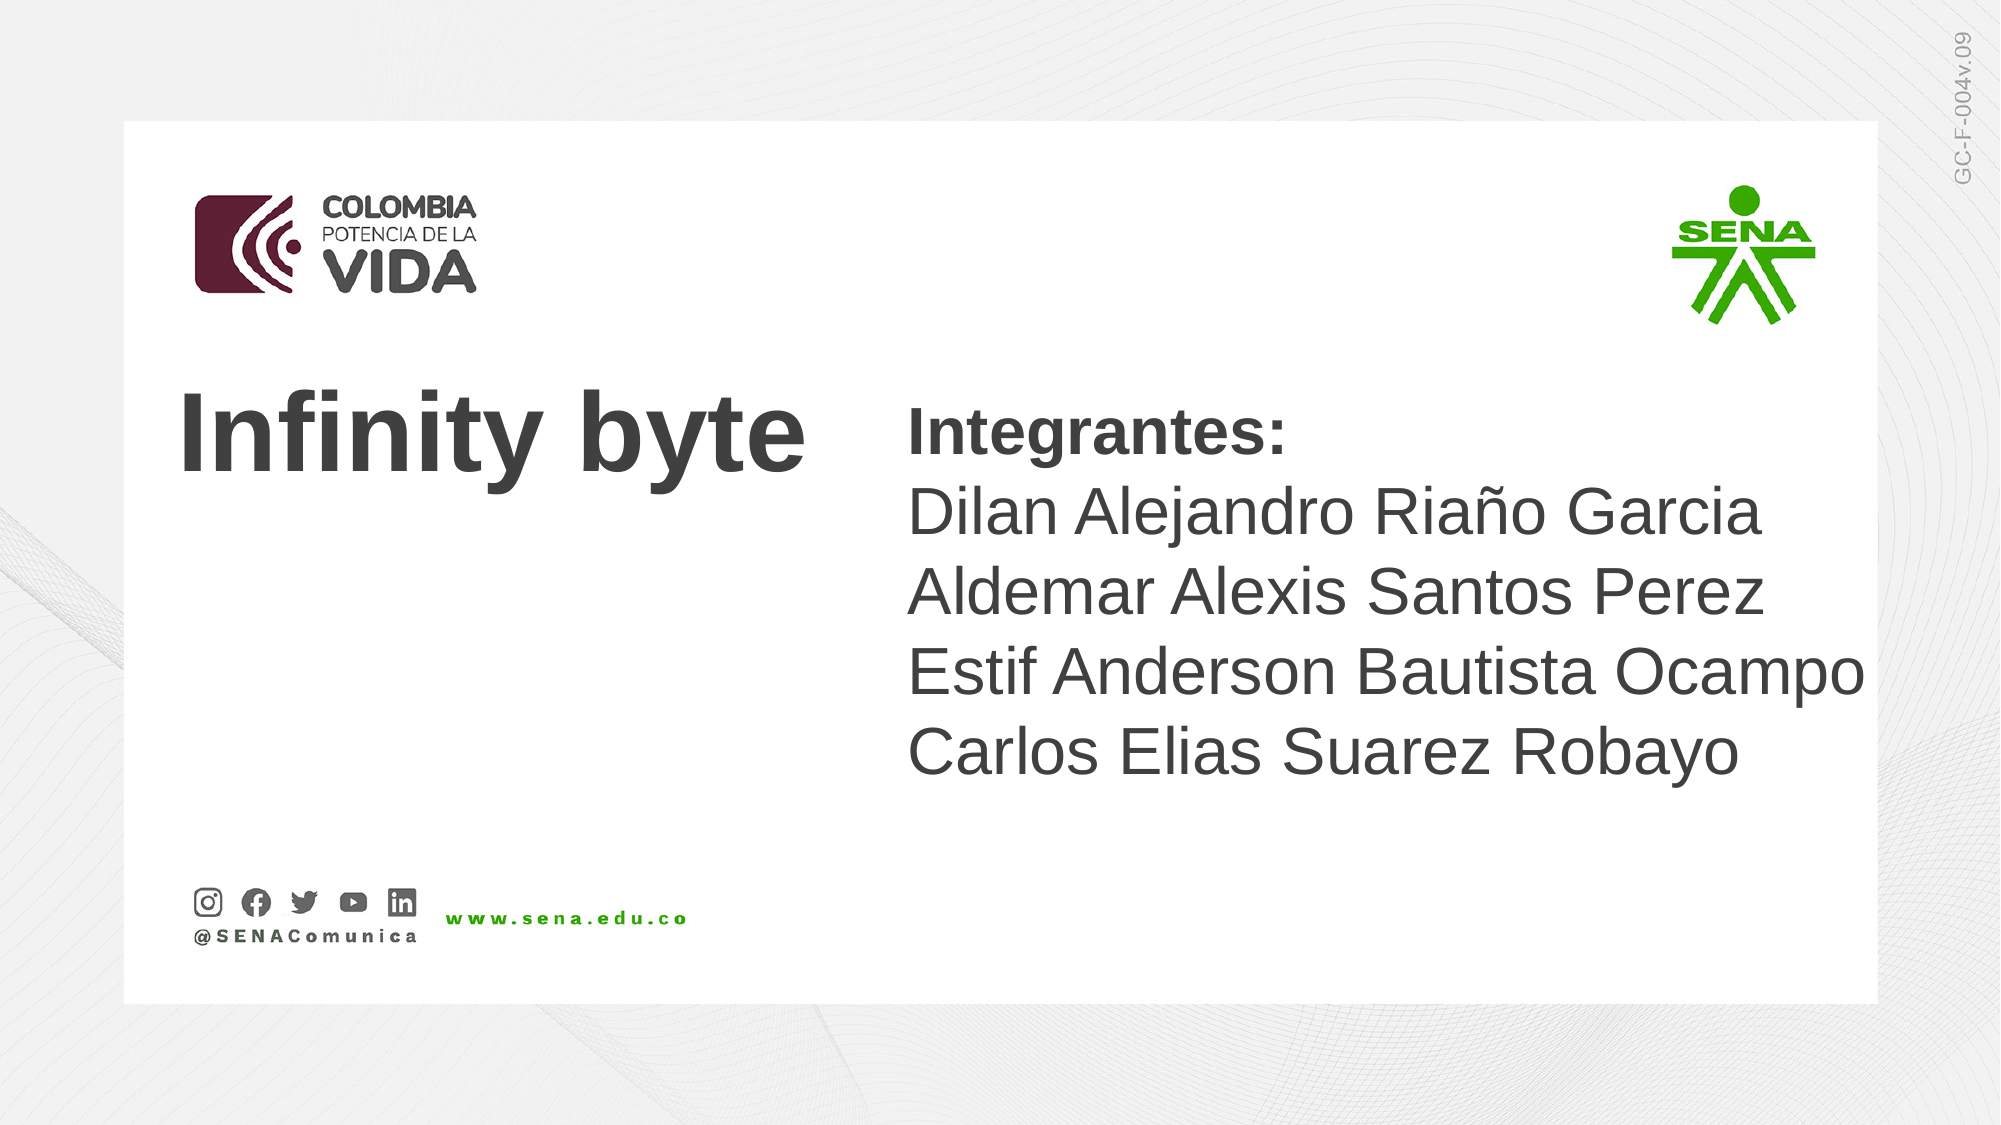

Infinity byte
Integrantes:
Dilan Alejandro Riaño Garcia
Aldemar Alexis Santos Perez
Estif Anderson Bautista Ocampo
Carlos Elias Suarez Robayo